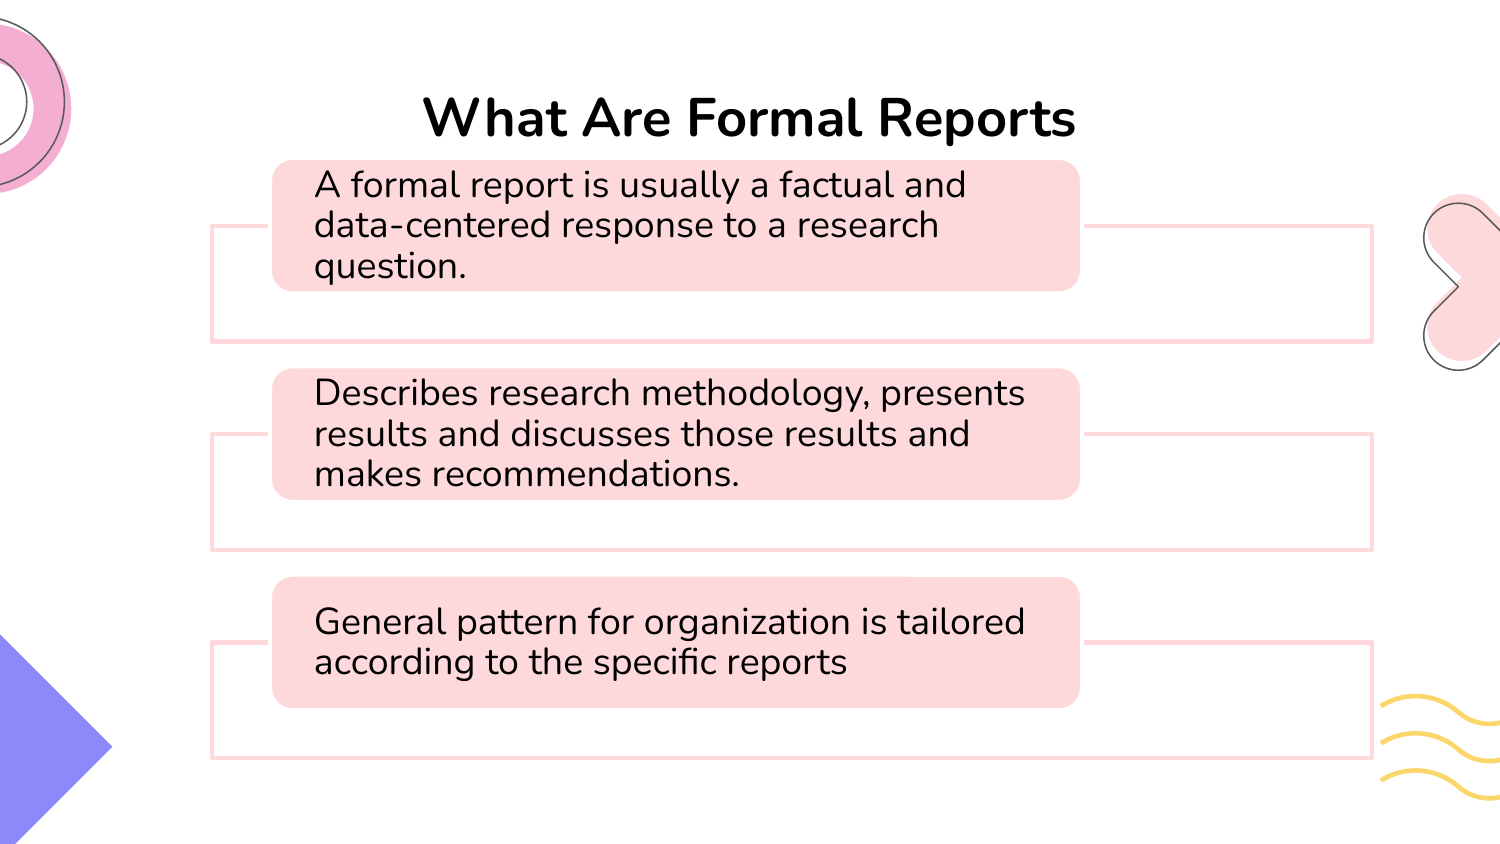

# What Are Formal Reports
A formal report is usually a factual and data-centered response to a research question.
Describes research methodology, presents results and discusses those results and makes recommendations.
General pattern for organization is tailored according to the specific reports